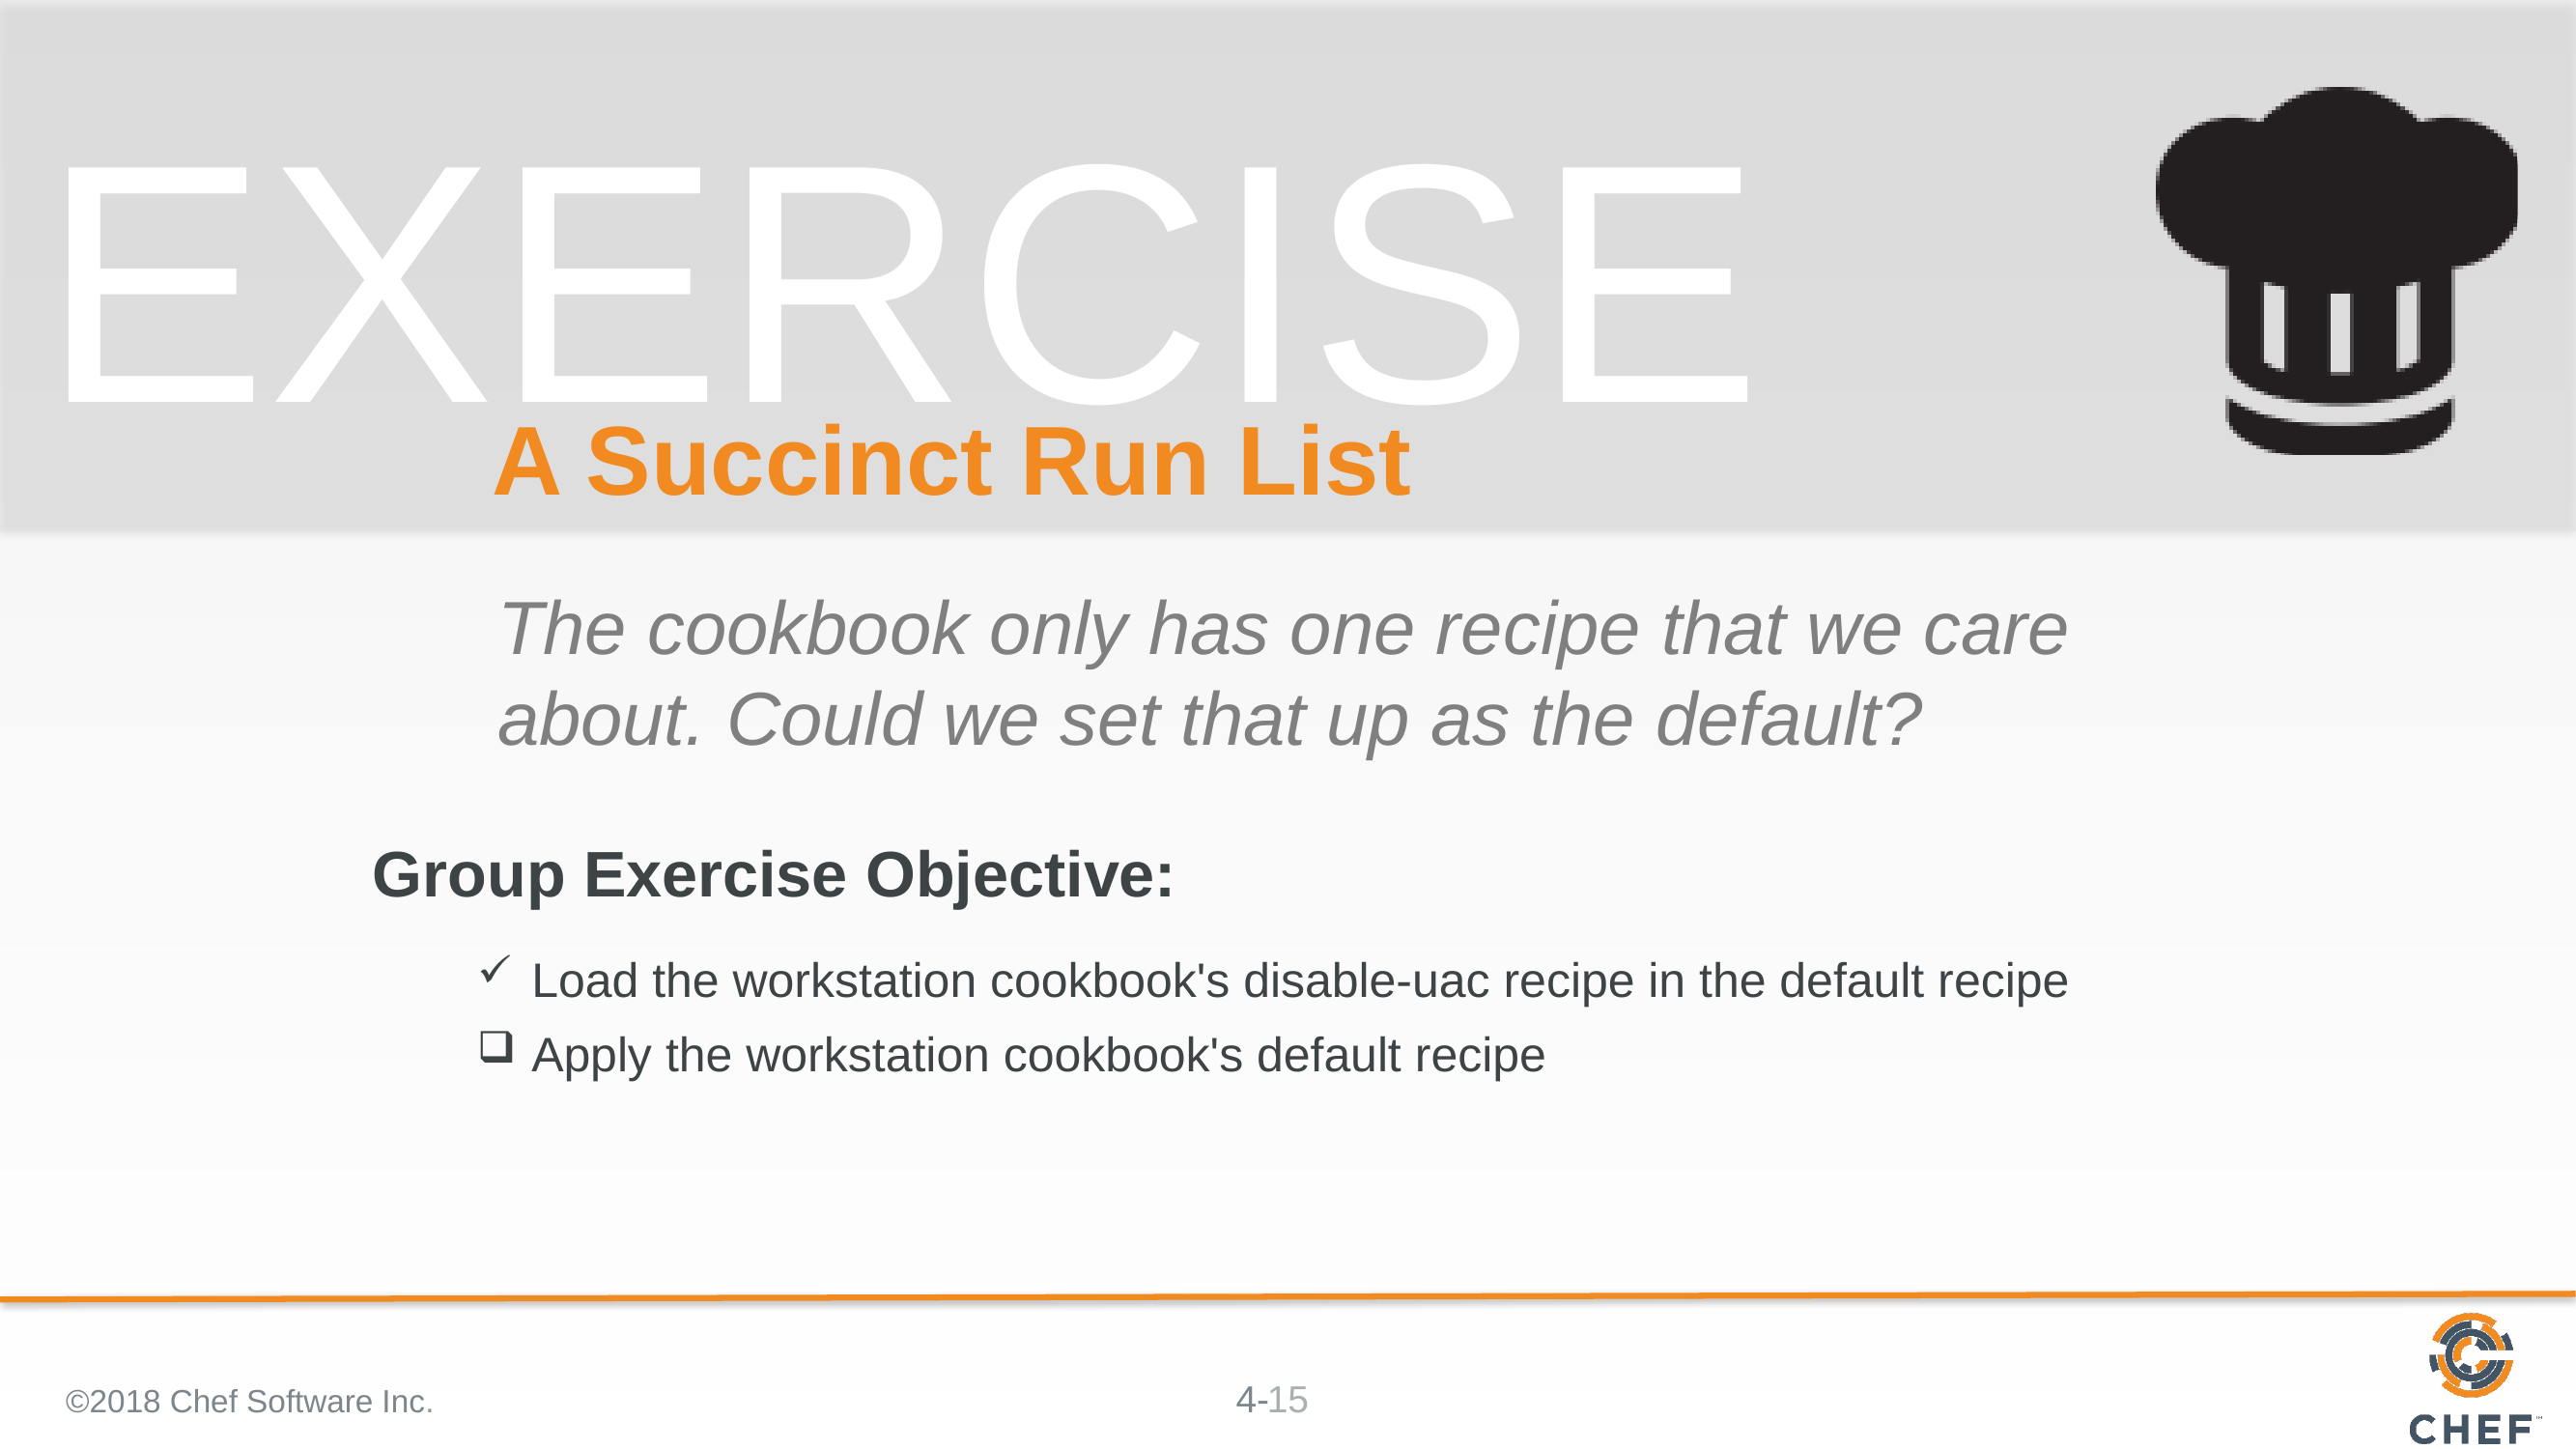

# A Succinct Run List
The cookbook only has one recipe that we care about. Could we set that up as the default?
Load the workstation cookbook's disable-uac recipe in the default recipe
Apply the workstation cookbook's default recipe
©2018 Chef Software Inc.
15